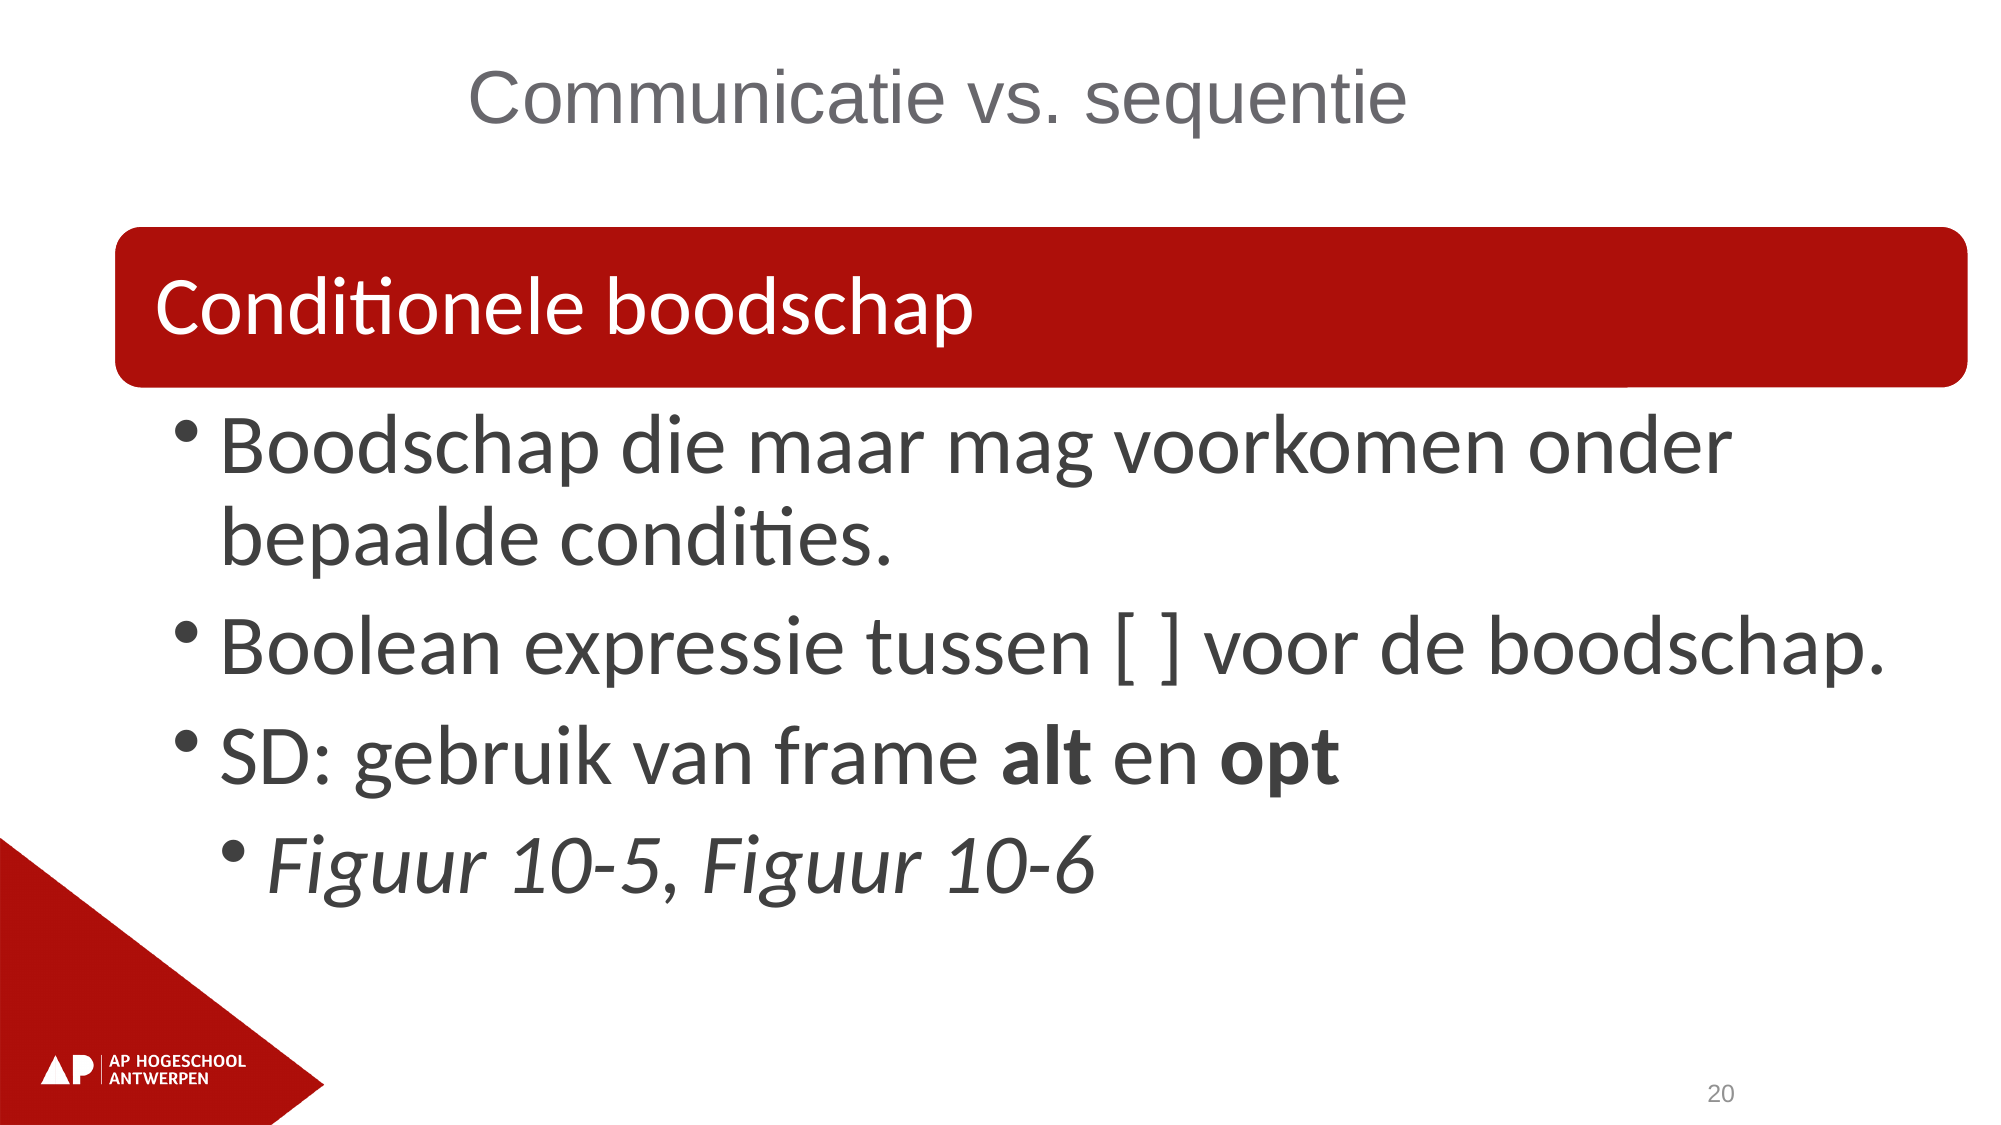

Communicatie vs. sequentie
Conditionele boodschap
Boodschap die maar mag voorkomen onder bepaalde condities.
Boolean expressie tussen [ ] voor de boodschap.
SD: gebruik van frame alt en opt
Figuur 10-5, Figuur 10-6
20